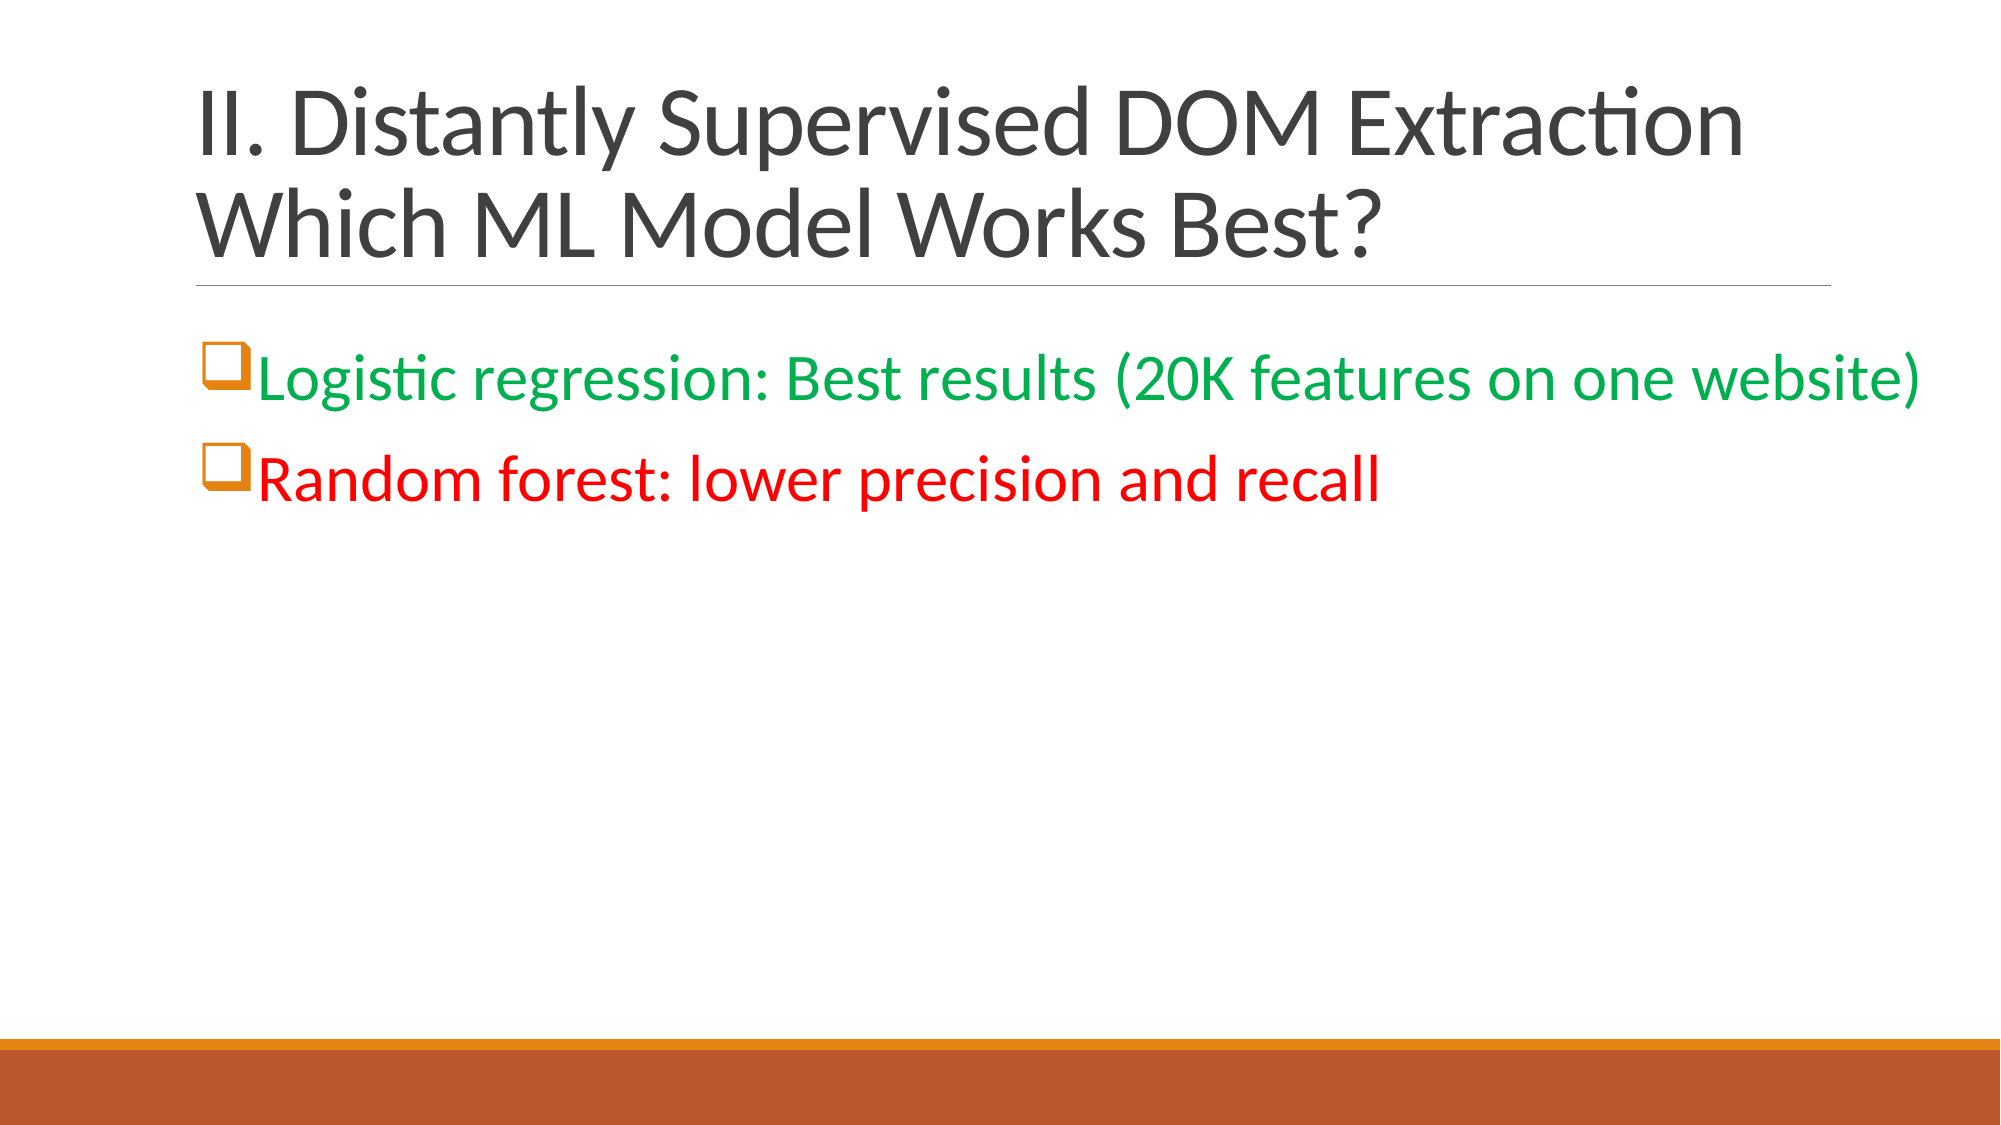

# II. Distantly Supervised DOM Extraction Which ML Model Works Best?
Logistic regression: Best results (20K features on one website)
Random forest: lower precision and recall